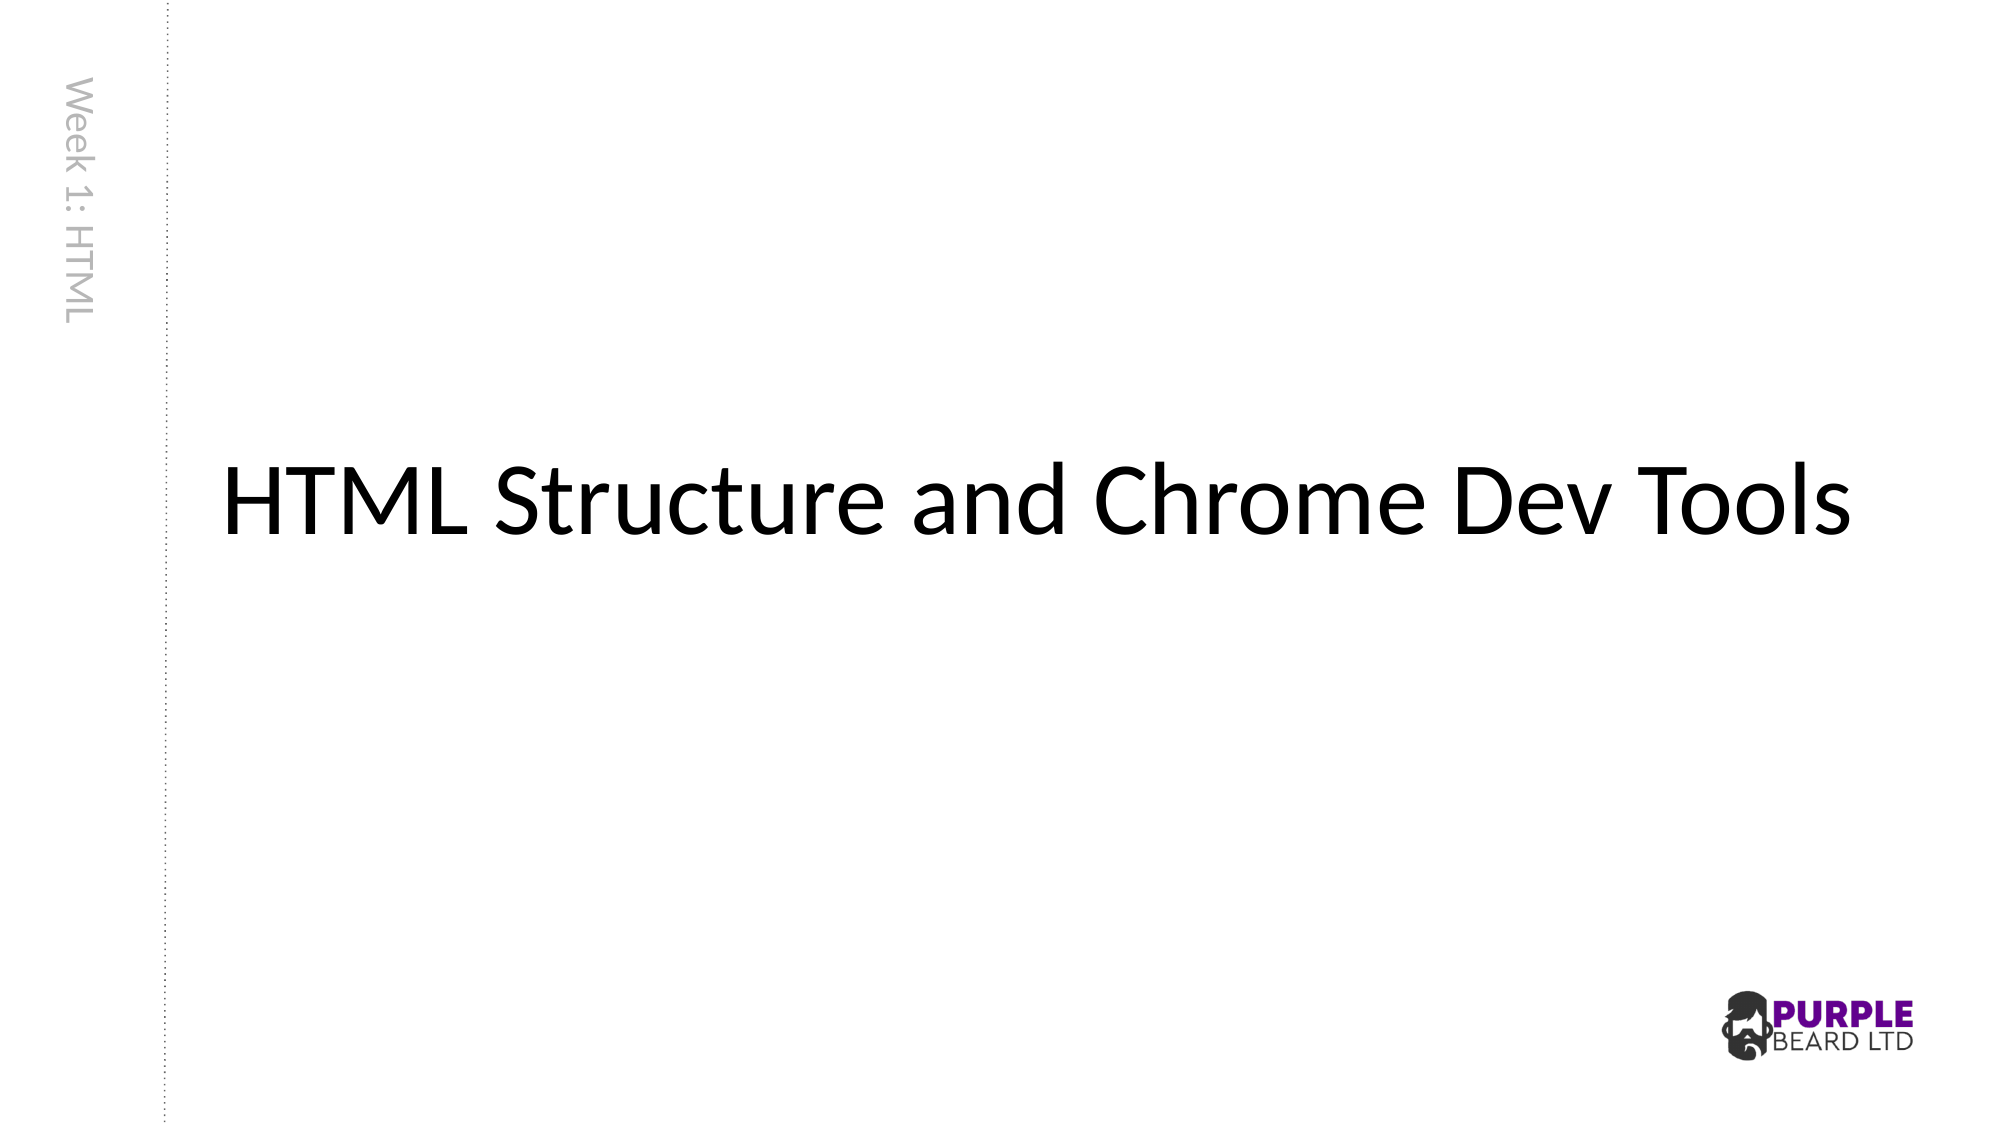

# Week 1: HTML
HTML Structure and Chrome Dev Tools